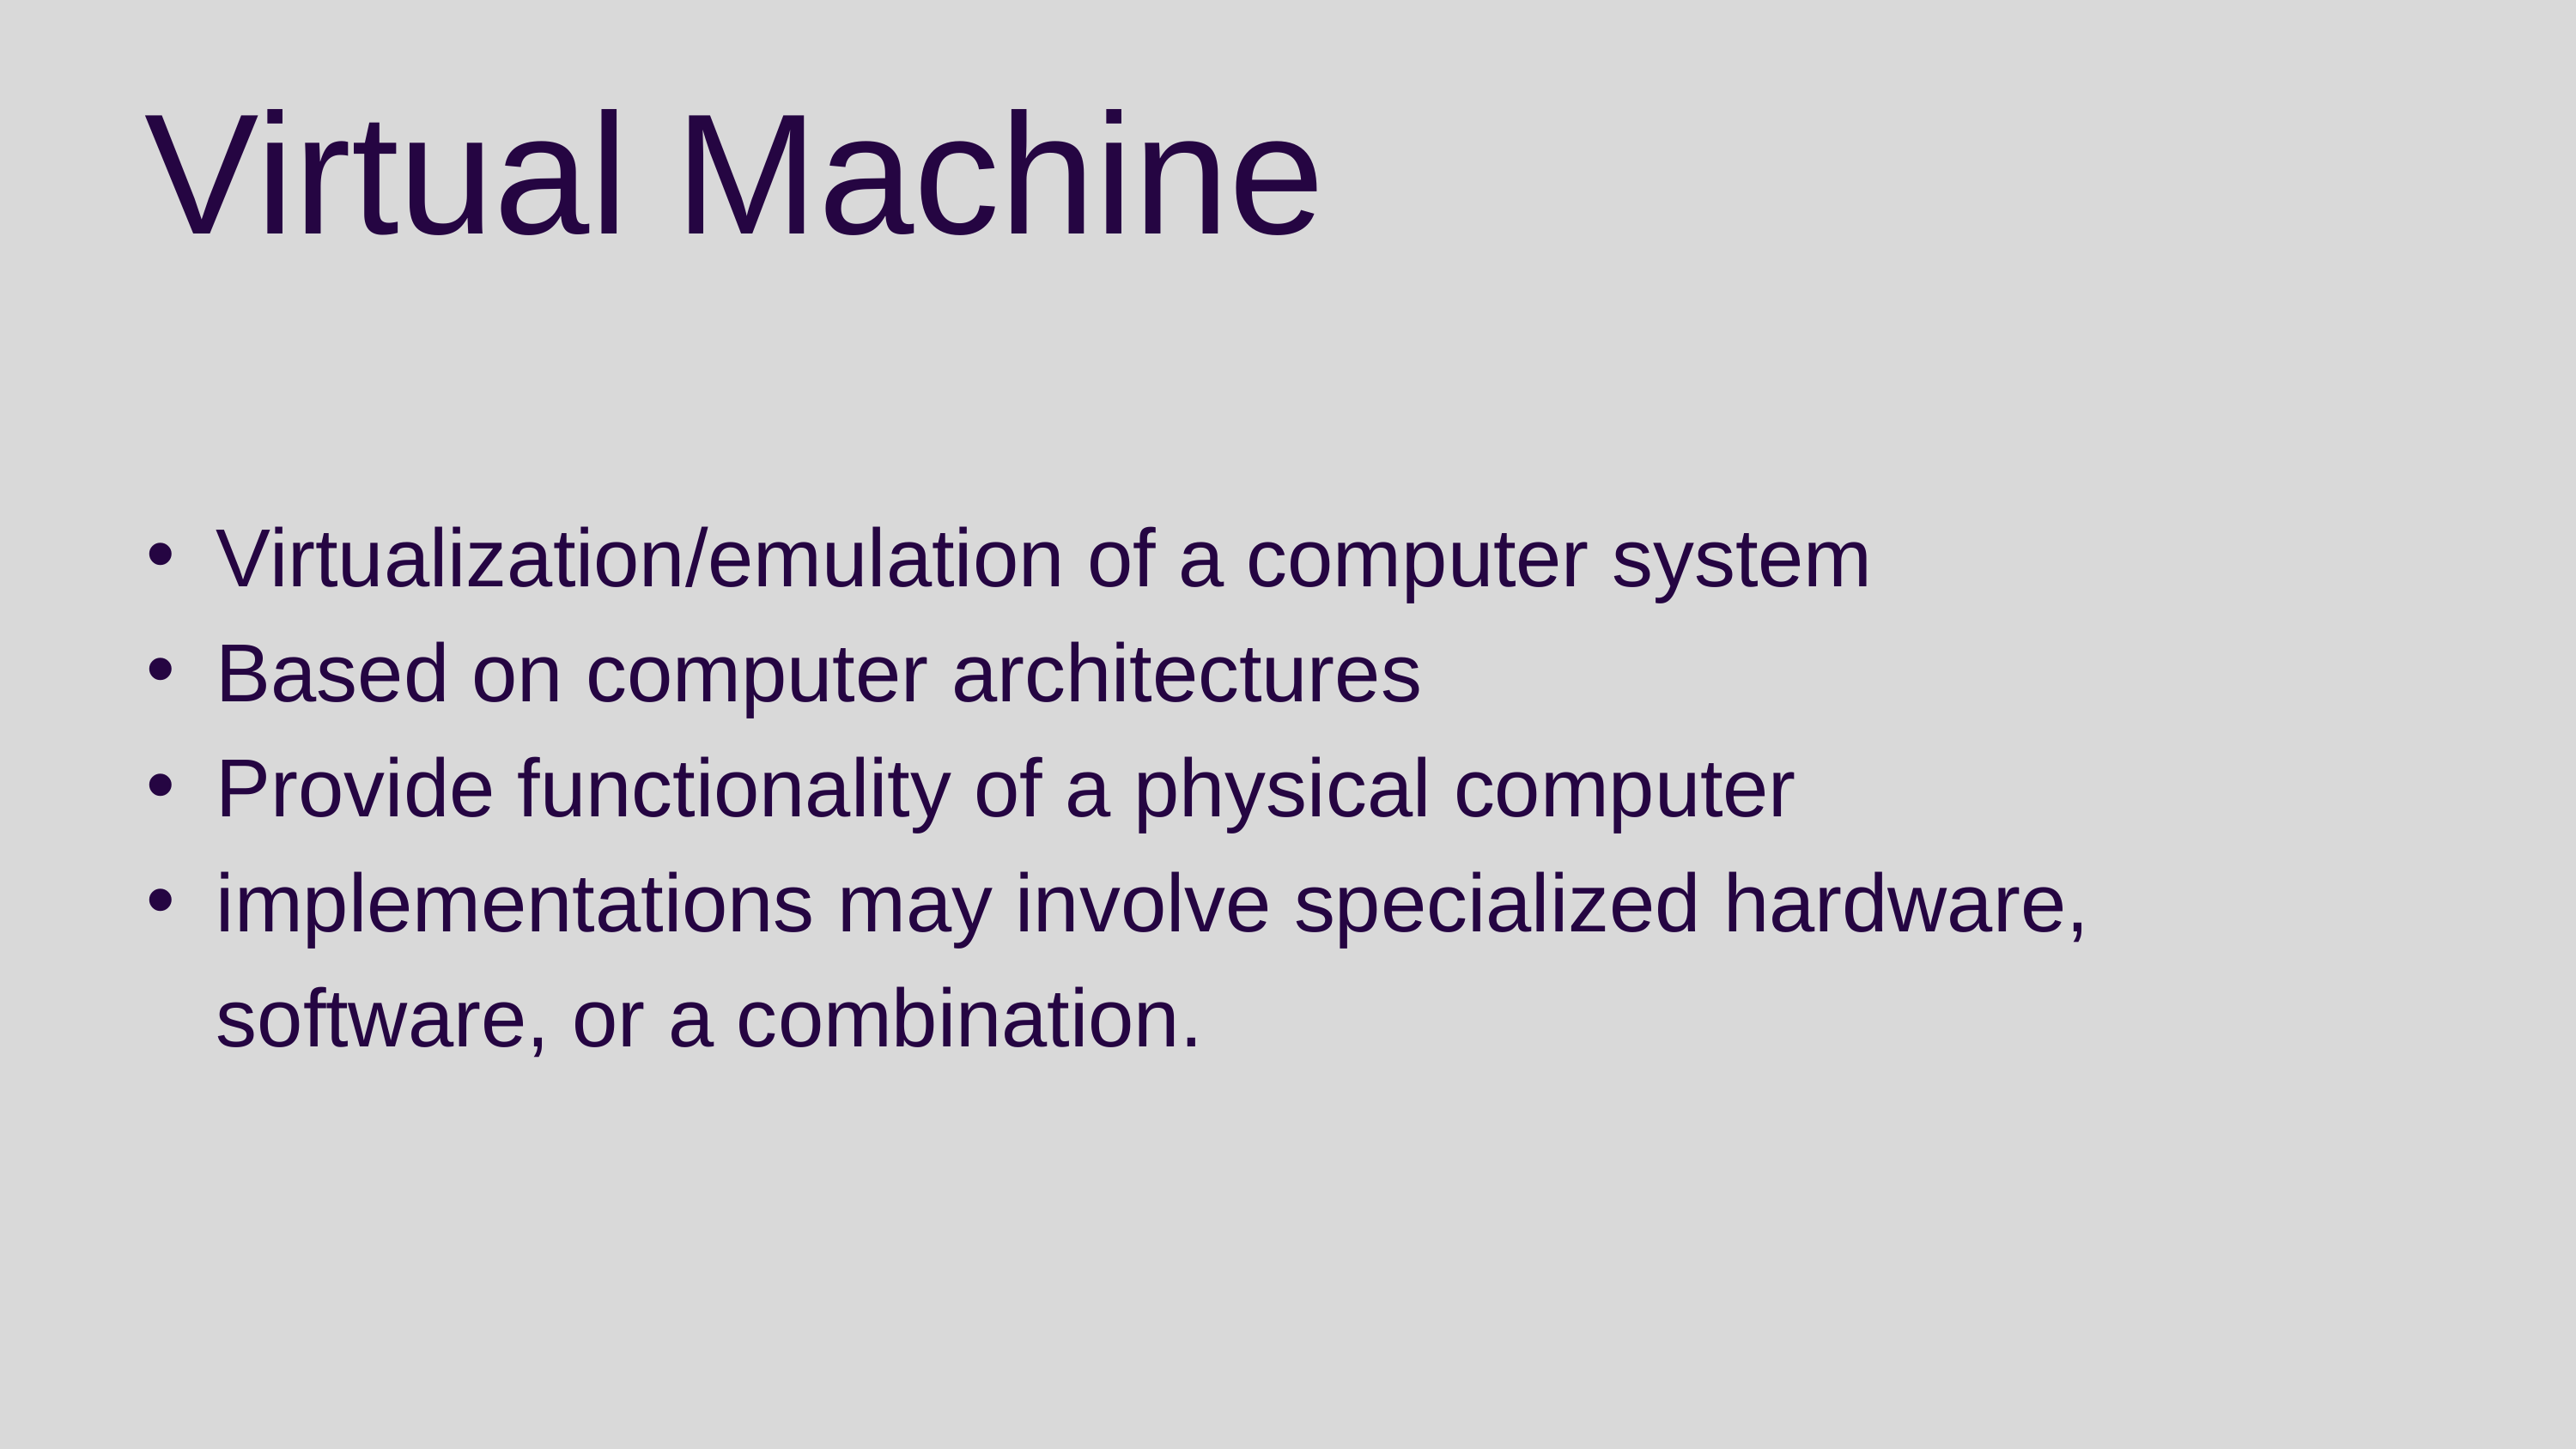

Virtual Machine
Virtualization/emulation of a computer system
Based on computer architectures
Provide functionality of a physical computer
implementations may involve specialized hardware, software, or a combination.